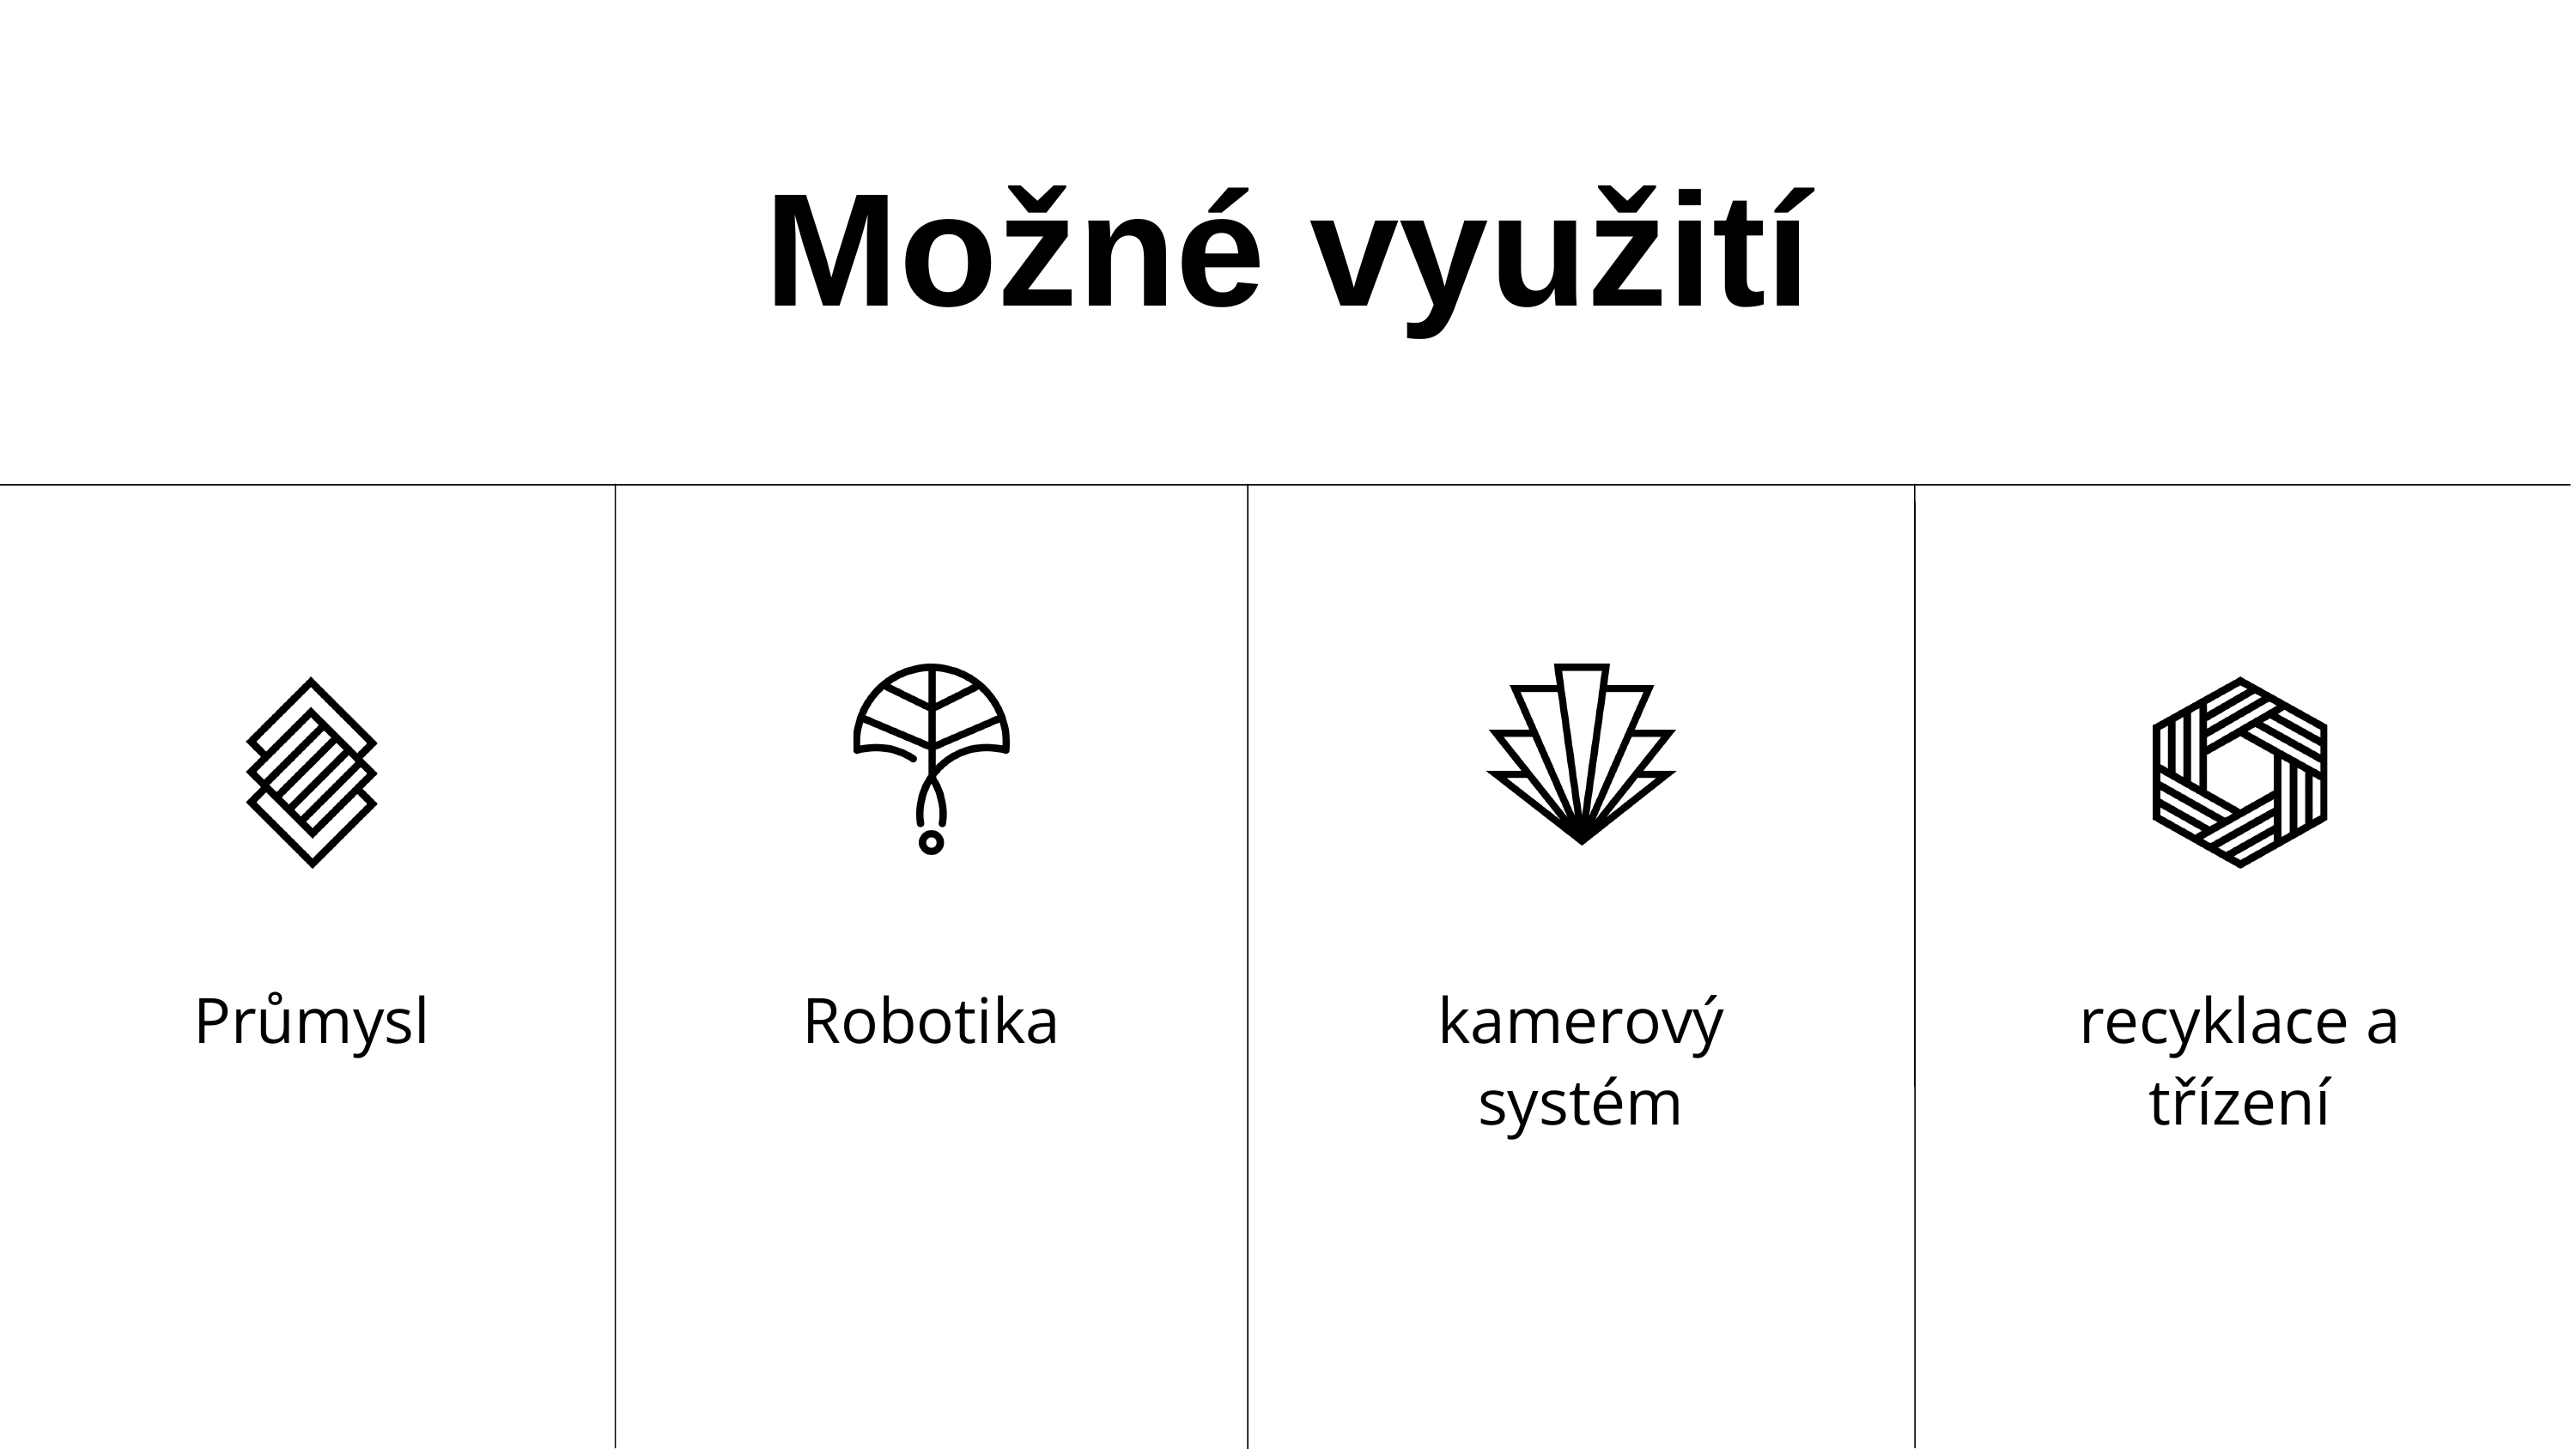

Možné využití

Robotika

kamerový systém

Průmysl

recyklace a třízení